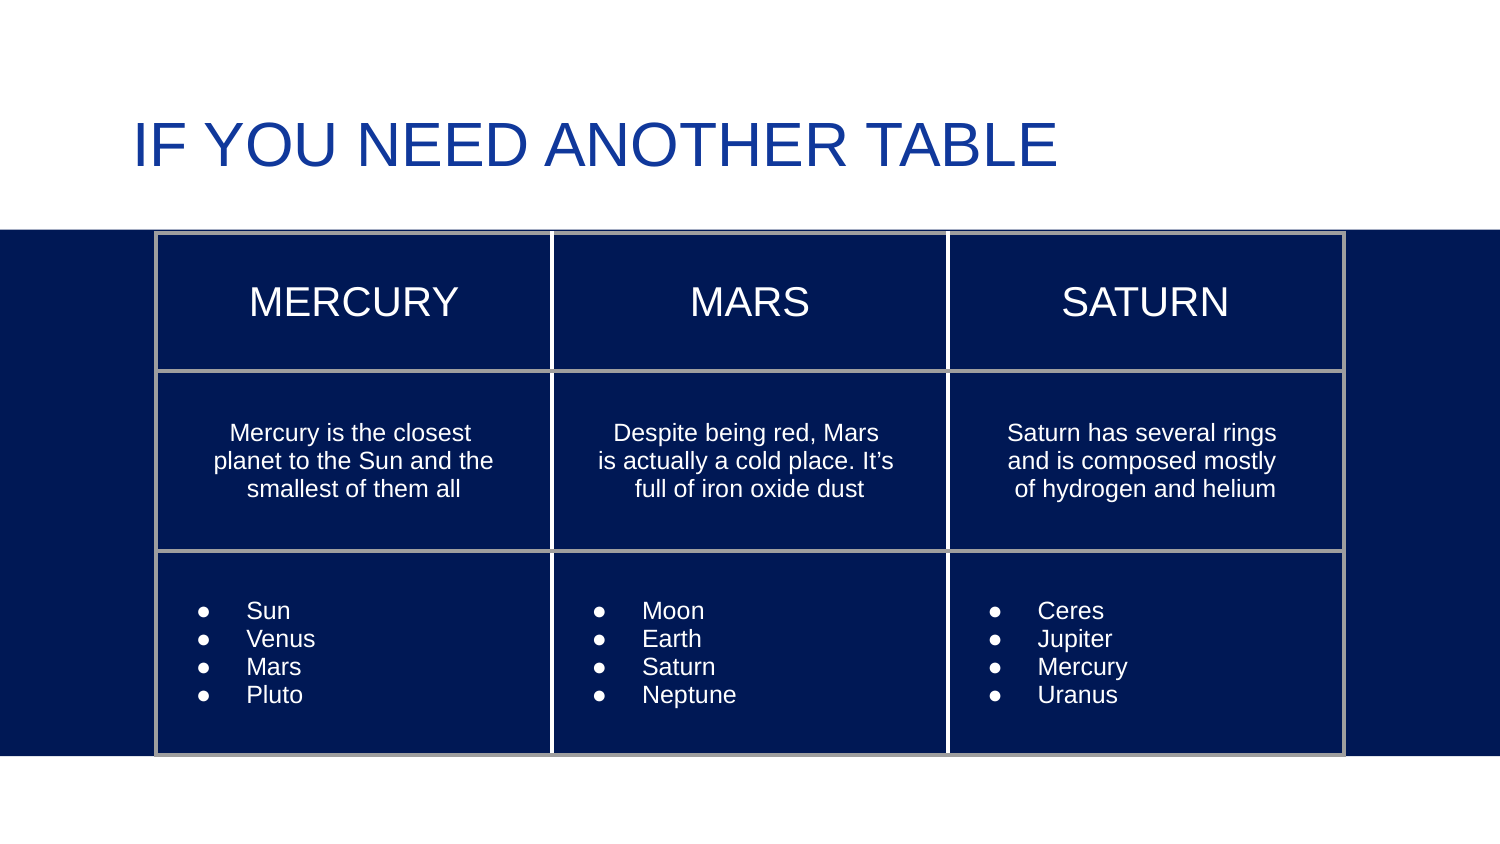

# IF YOU NEED ANOTHER TABLE
| MERCURY | MARS | SATURN |
| --- | --- | --- |
| Mercury is the closest planet to the Sun and the smallest of them all | Despite being red, Mars is actually a cold place. It’s full of iron oxide dust | Saturn has several rings and is composed mostly of hydrogen and helium |
| Sun Venus Mars Pluto | Moon Earth Saturn Neptune | Ceres Jupiter Mercury Uranus |